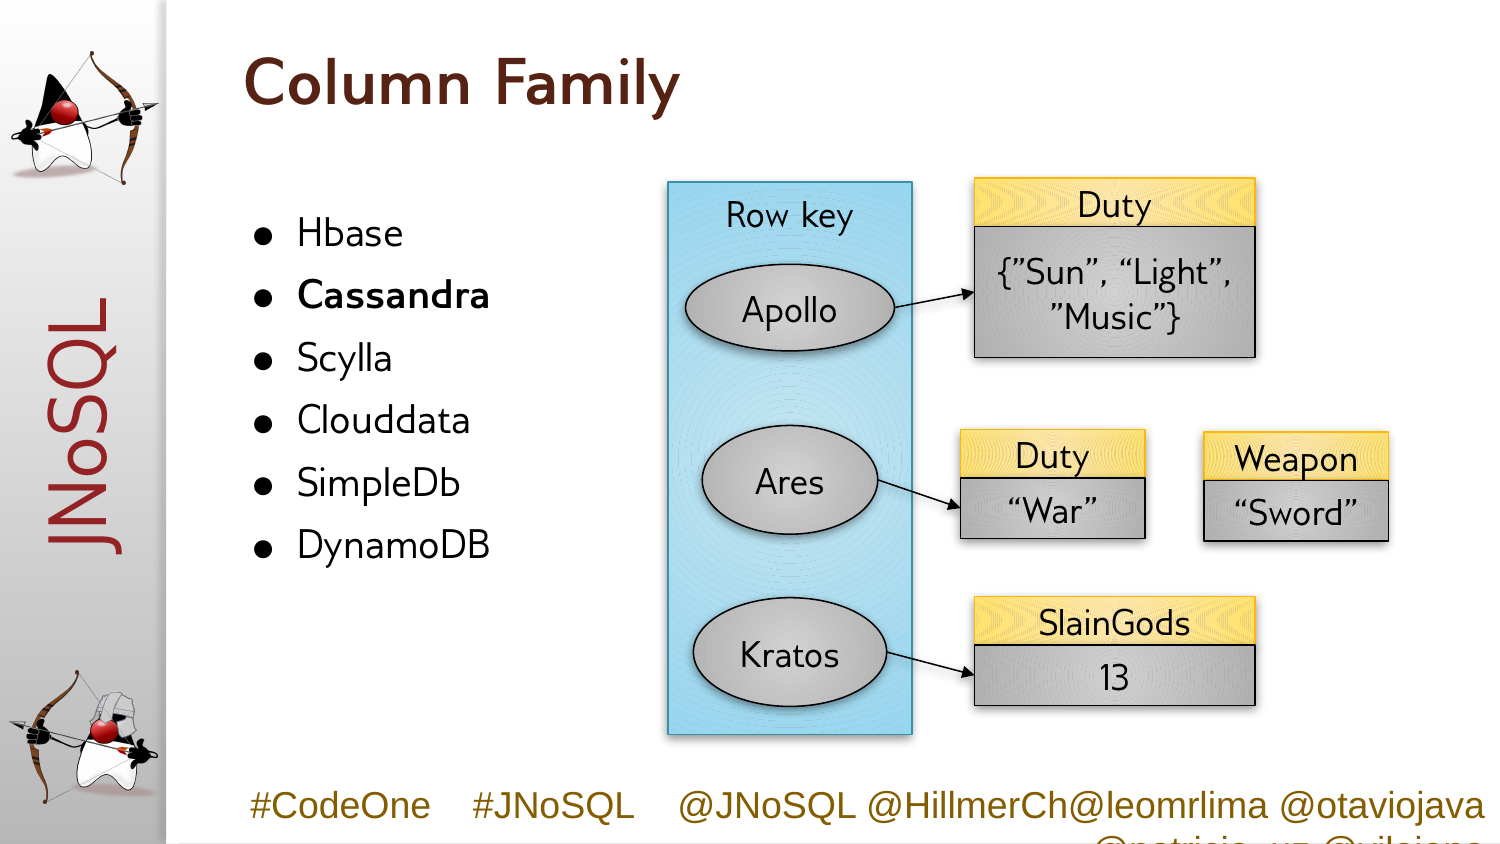

# Column Family
Duty
{”Sun”, “Light”, ”Music”}
Row key
Hbase
Cassandra
Scylla
Clouddata
SimpleDb
DynamoDB
Apollo
Ares
Duty
“War”
Weapon
“Sword”
SlainGods
13
Kratos